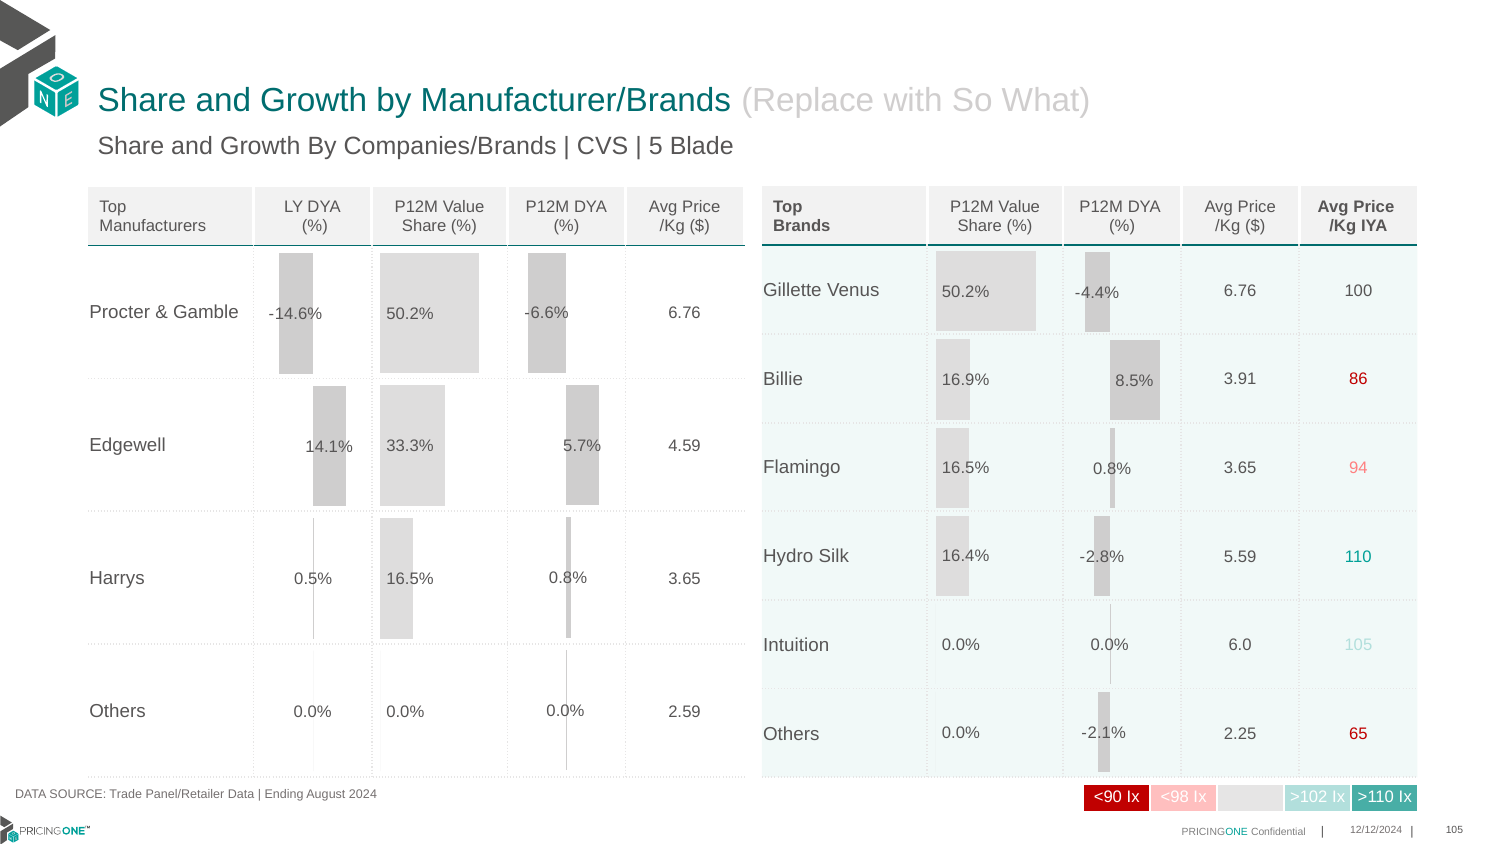

# Share and Growth by Manufacturer/Brands (Replace with So What)

Share and Growth By Companies/Brands | CVS | 5 Blade
| Top Brands | P12M Value Share (%) | P12M DYA (%) | Avg Price /Kg ($) | Avg Price /Kg IYA |
| --- | --- | --- | --- | --- |
| Gillette Venus |  |  | 6.76 | 100 |
| Billie |  |  | 3.91 | 86 |
| Flamingo |  |  | 3.65 | 94 |
| Hydro Silk |  |  | 5.59 | 110 |
| Intuition |  |  | 6.0 | 105 |
| Others |  |  | 2.25 | 65 |
| Top Manufacturers | LY DYA (%) | P12M Value Share (%) | P12M DYA (%) | Avg Price /Kg ($) |
| --- | --- | --- | --- | --- |
| Procter & Gamble |  |  |  | 6.76 |
| Edgewell |  |  |  | 4.59 |
| Harrys |  |  |  | 3.65 |
| Others |  |  |  | 2.59 |

### Chart

| Category | Share DYA P12M |
|---|---|
|  | -0.06550796224791133 |

### Chart

| Category | Value Share P12M |
|---|---|
|  | 0.50193252246261 |

### Chart

| Category | Share DYA LY |
|---|---|
|  | -0.14615505078010138 |

### Chart

| Category | Value Share |
|---|---|
|  | 0.5019157351364727 |

### Chart

| Category | Share DYA |
|---|---|
|  | -0.04410555027404639 |
DATA SOURCE: Trade Panel/Retailer Data | Ending August 2024
| <90 Ix | <98 Ix |  | >102 Ix | >110 Ix |
| --- | --- | --- | --- | --- |

12/12/2024
105